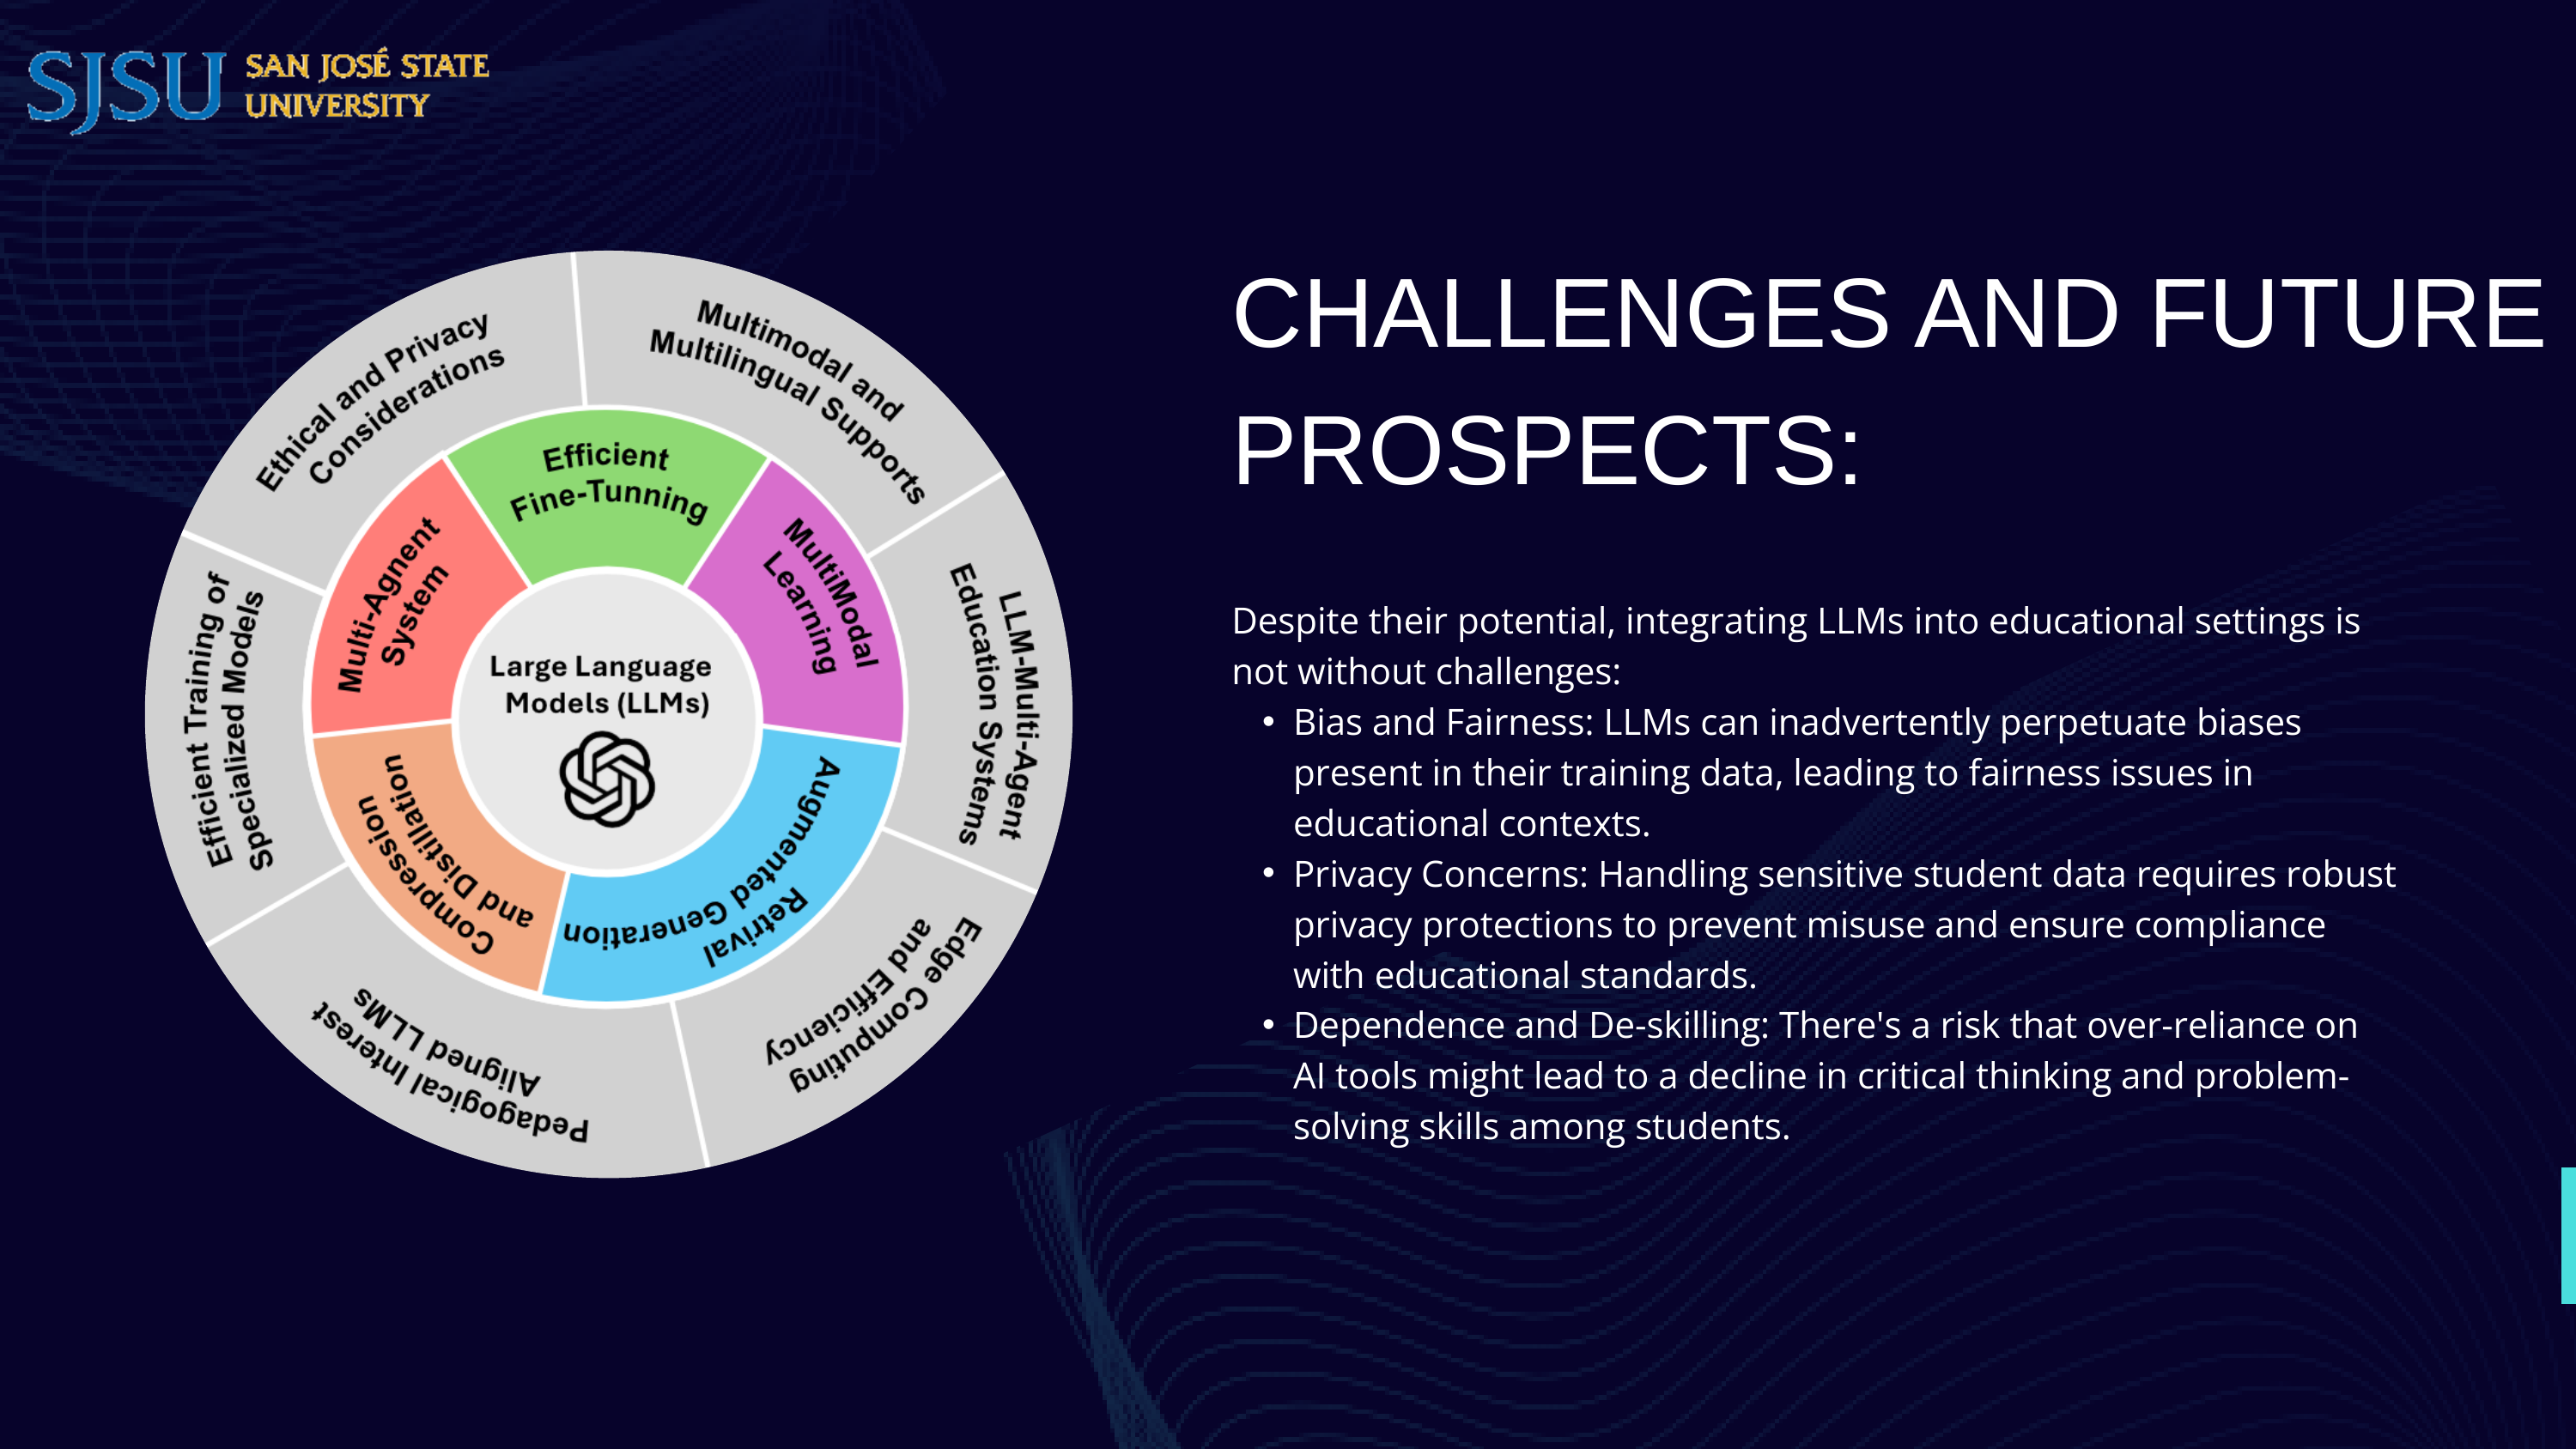

CHALLENGES AND FUTURE PROSPECTS:

Despite their potential, integrating LLMs into educational settings is not without challenges:
Bias and Fairness: LLMs can inadvertently perpetuate biases present in their training data, leading to fairness issues in educational contexts.
Privacy Concerns: Handling sensitive student data requires robust privacy protections to prevent misuse and ensure compliance with educational standards.
Dependence and De-skilling: There's a risk that over-reliance on AI tools might lead to a decline in critical thinking and problem-solving skills among students.